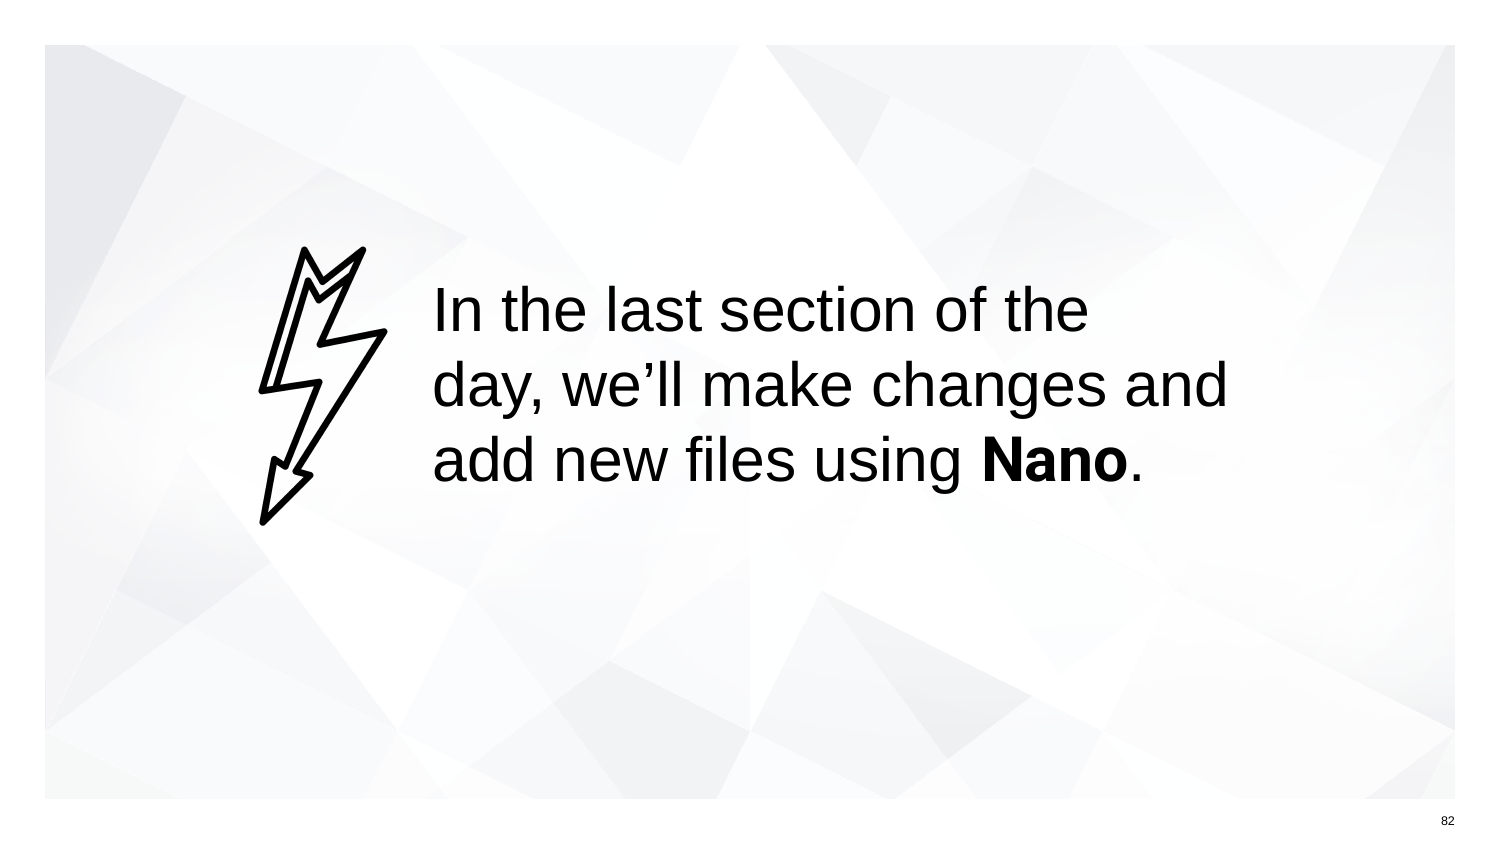

# In the last section of the day, we’ll make changes and add new files using Nano.

82